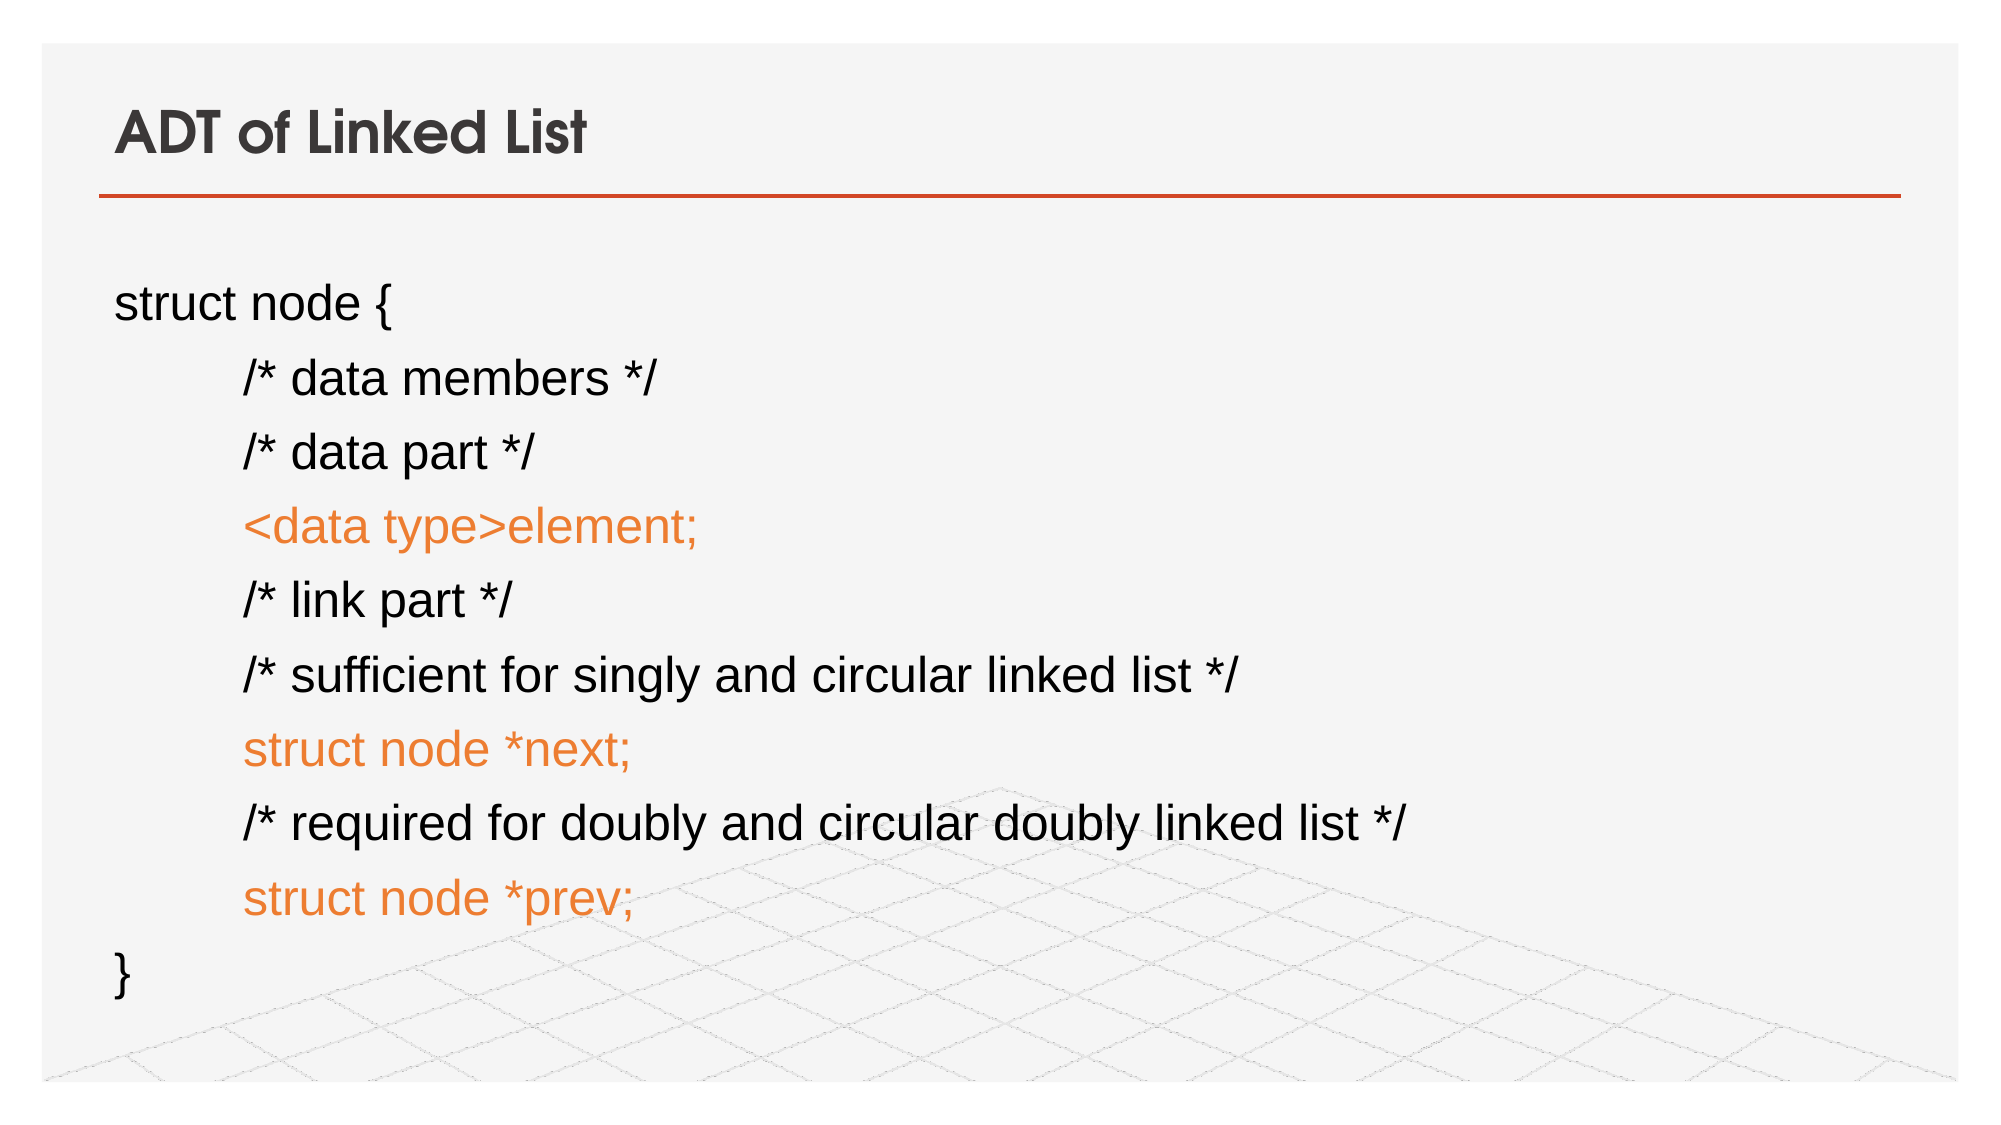

# ADT of Linked List
struct node {
		/* data members */
		/* data part */
			<data type>element;
		/* link part */
		/* sufficient for singly and circular linked list */
			struct node *next;
		/* required for doubly and circular doubly linked list */
			struct node *prev;
}